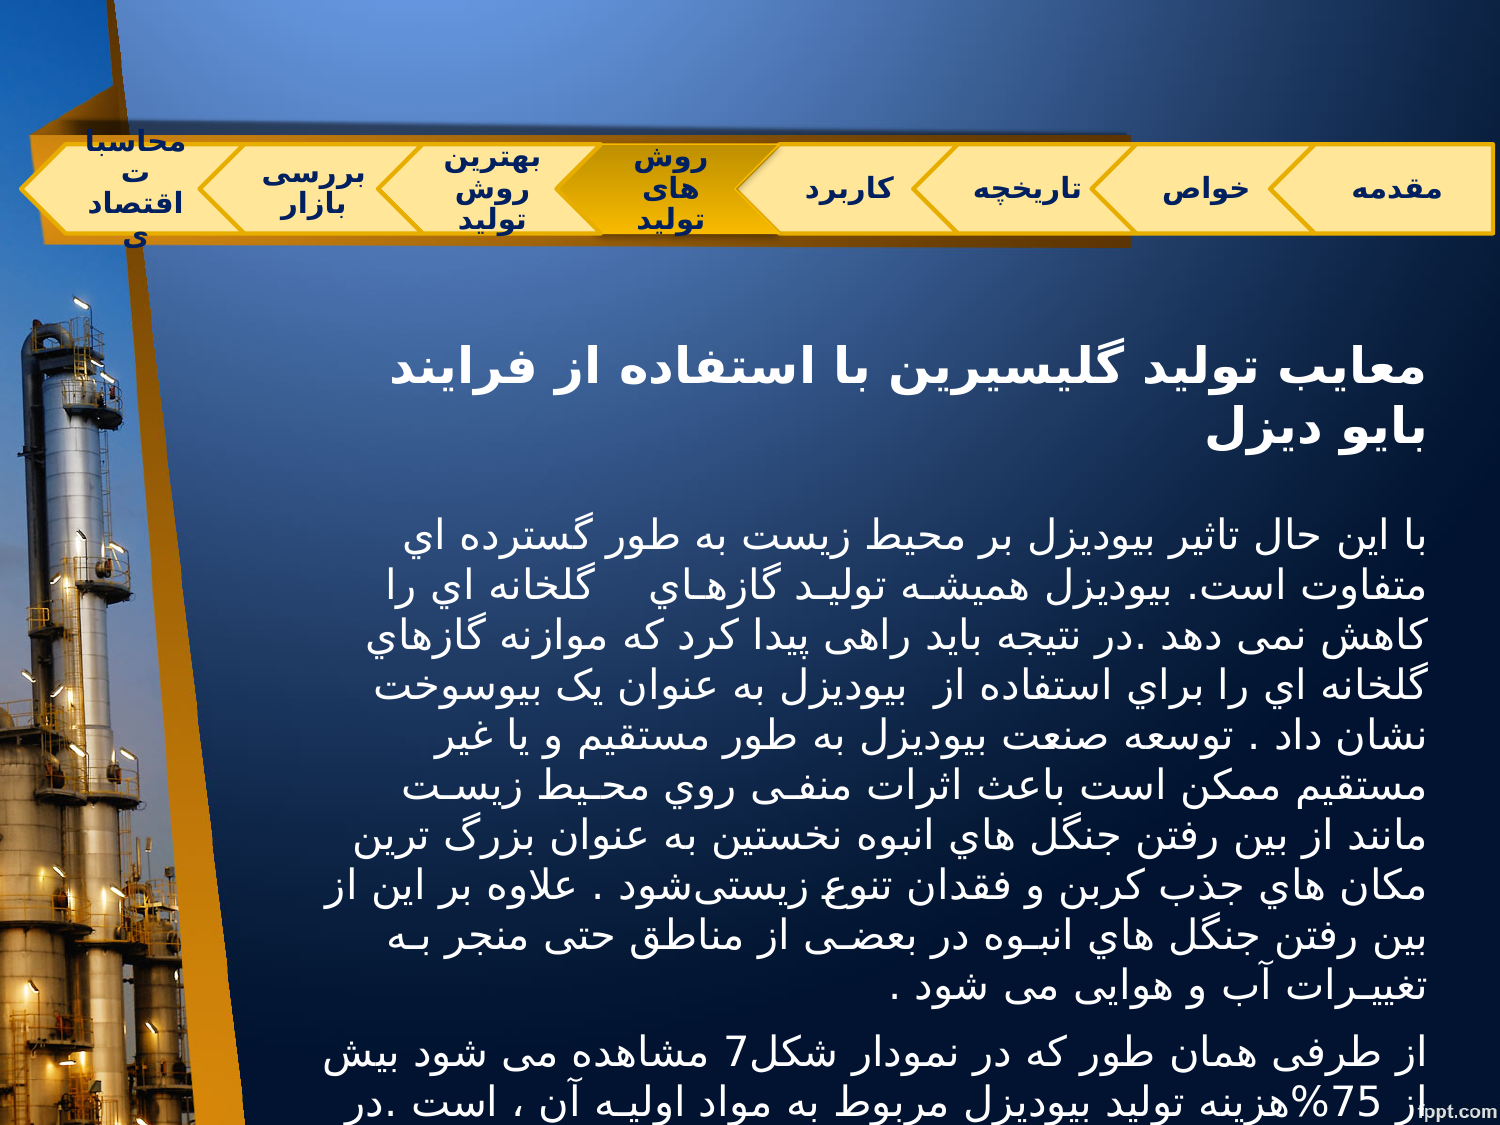

مقدمه
خواص
تاریخچه
کاربرد
روش های تولید
بهترین روش تولید
بررسی بازار
محاسبات اقتصادی
معایب تولید گلیسیرین با استفاده از فرایند بایو دیزل

ﺑﺎ اﯾﻦ ﺣﺎل ﺗﺎﺛﯿﺮ ﺑﯿﻮدﯾﺰل ﺑﺮ ﻣﺤﯿﻂ زﯾﺴﺖ ﺑﻪ ﻃﻮر ﮔﺴﺘﺮده اي ﻣﺘﻔﺎوت اﺳﺖ. ﺑﯿﻮدﯾﺰل ﻫﻤﯿﺸـﻪ ﺗﻮﻟﯿـﺪ ﮔﺎزﻫـﺎي    ﮔﻠﺨﺎﻧﻪ اي را ﮐﺎﻫﺶ ﻧﻤﯽ دﻫﺪ .در ﻧﺘﯿﺠﻪ ﺑﺎﯾﺪ راﻫﯽ ﭘﯿﺪا ﮐﺮد ﮐﻪ ﻣﻮازﻧﻪ ﮔﺎزﻫﺎي ﮔﻠﺨﺎﻧﻪ اي را ﺑﺮاي اﺳﺘﻔﺎده از  ﺑﯿﻮدﯾﺰل ﺑﻪ ﻋﻨﻮان ﯾﮏ ﺑﯿﻮﺳﻮﺧﺖ ﻧﺸﺎن داد . ﺗﻮﺳﻌﻪ ﺻﻨﻌﺖ ﺑﯿﻮدﯾﺰل ﺑﻪ ﻃﻮر ﻣﺴﺘﻘﯿﻢ و ﯾﺎ ﻏﯿﺮ ﻣﺴﺘﻘﯿﻢ ﻣﻤﮑﻦ اﺳﺖ ﺑﺎﻋﺚ اﺛﺮات ﻣﻨﻔـﯽ روي ﻣﺤـﯿﻂ زﯾﺴـﺖ  ﻣﺎﻧﻨﺪ از ﺑﯿﻦ رﻓﺘﻦ ﺟﻨﮕﻞ ﻫﺎي اﻧﺒﻮه ﻧﺨﺴﺘﯿﻦ ﺑﻪ ﻋﻨﻮان ﺑﺰرگ ﺗﺮﯾﻦ ﻣﮑﺎن ﻫﺎي ﺟﺬب ﮐﺮﺑﻦ و ﻓﻘﺪان ﺗﻨﻮع زﯾﺴﺘﯽﺷﻮد . ﻋﻼوه ﺑﺮ اﯾﻦ از ﺑﯿﻦ رﻓﺘﻦ ﺟﻨﮕﻞ ﻫﺎي اﻧﺒـﻮه در ﺑﻌﻀـﯽ از ﻣﻨﺎﻃﻖ ﺣﺘﯽ ﻣﻨﺠﺮ ﺑـﻪ ﺗﻐﯿﯿـﺮات آب و ﻫﻮاﯾﯽ ﻣﯽ ﺷﻮد .
از طرفی ﻫﻤﺎن ﻃﻮر ﮐﻪ در ﻧﻤﻮدار ﺷﮑﻞ7 ﻣﺸﺎﻫﺪه ﻣﯽ ﺷﻮد ﺑﯿﺶ از 75%ﻫﺰﯾﻨﻪ ﺗﻮﻟﯿﺪ ﺑﯿﻮدﯾﺰل ﻣﺮﺑﻮط ﺑﻪ ﻣﻮاد اوﻟﯿـﻪ آن ، اﺳﺖ .در واﻗﻊ اﯾﻦ ﻣﻮﺿﻮع ﯾﮏ ﺗﻬﺪﯾﺪ ﺟﺪي ﺑﺮاي اﻣﮑﺎن ﭘﺬﯾﺮي اﻗﺘﺼﺎدي ﺻﻨﻌﺖ ﺑﯿﻮدﯾﺰل اﺳﺖ.